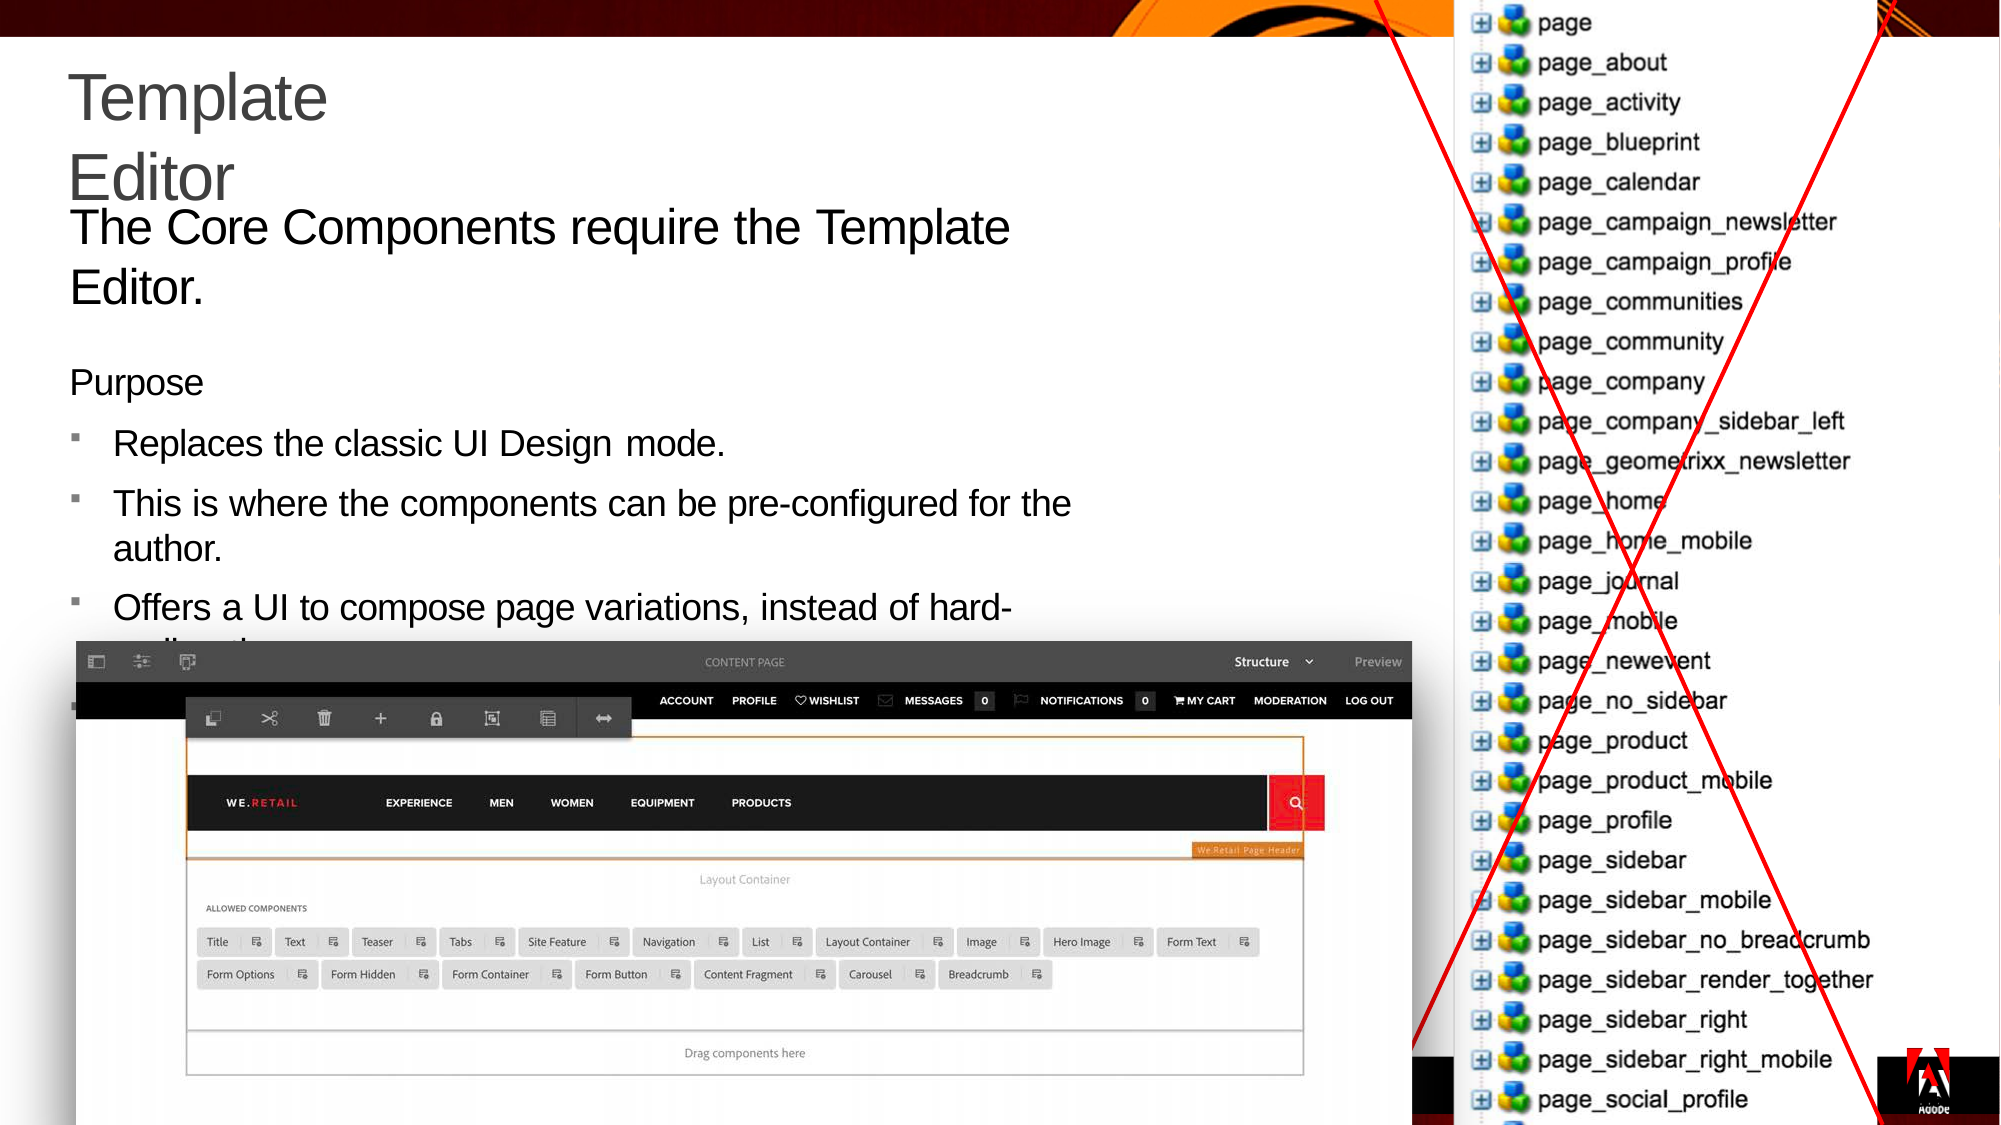

# Template Editor
The Core Components require the Template Editor.
Purpose
Replaces the classic UI Design mode.
This is where the components can be pre-configured for the author.
Offers a UI to compose page variations, instead of hard-coding them.
Supports the responsive grid to accommodate for different layout.

© 2018 Adobe. A
ll Rights Reserved.  Adobe Confidential.	6